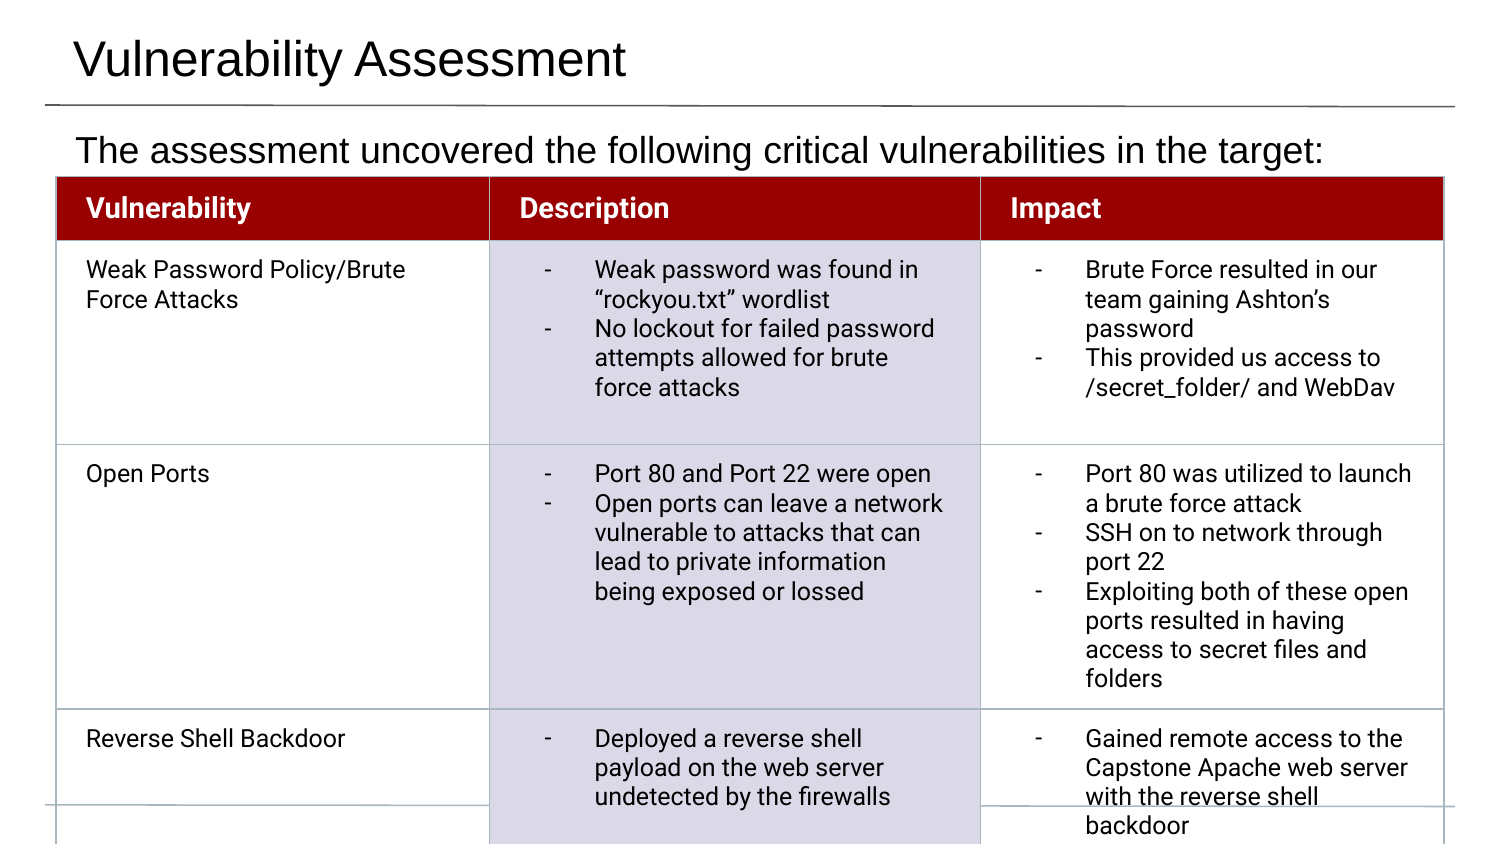

# Vulnerability Assessment
The assessment uncovered the following critical vulnerabilities in the target:
| Vulnerability | Description | Impact |
| --- | --- | --- |
| Weak Password Policy/Brute Force Attacks | Weak password was found in “rockyou.txt” wordlist No lockout for failed password attempts allowed for brute force attacks | Brute Force resulted in our team gaining Ashton’s password This provided us access to /secret\_folder/ and WebDav |
| Open Ports | Port 80 and Port 22 were open Open ports can leave a network vulnerable to attacks that can lead to private information being exposed or lossed | Port 80 was utilized to launch a brute force attack SSH on to network through port 22 Exploiting both of these open ports resulted in having access to secret files and folders |
| Reverse Shell Backdoor | Deployed a reverse shell payload on the web server undetected by the firewalls | Gained remote access to the Capstone Apache web server with the reverse shell backdoor |